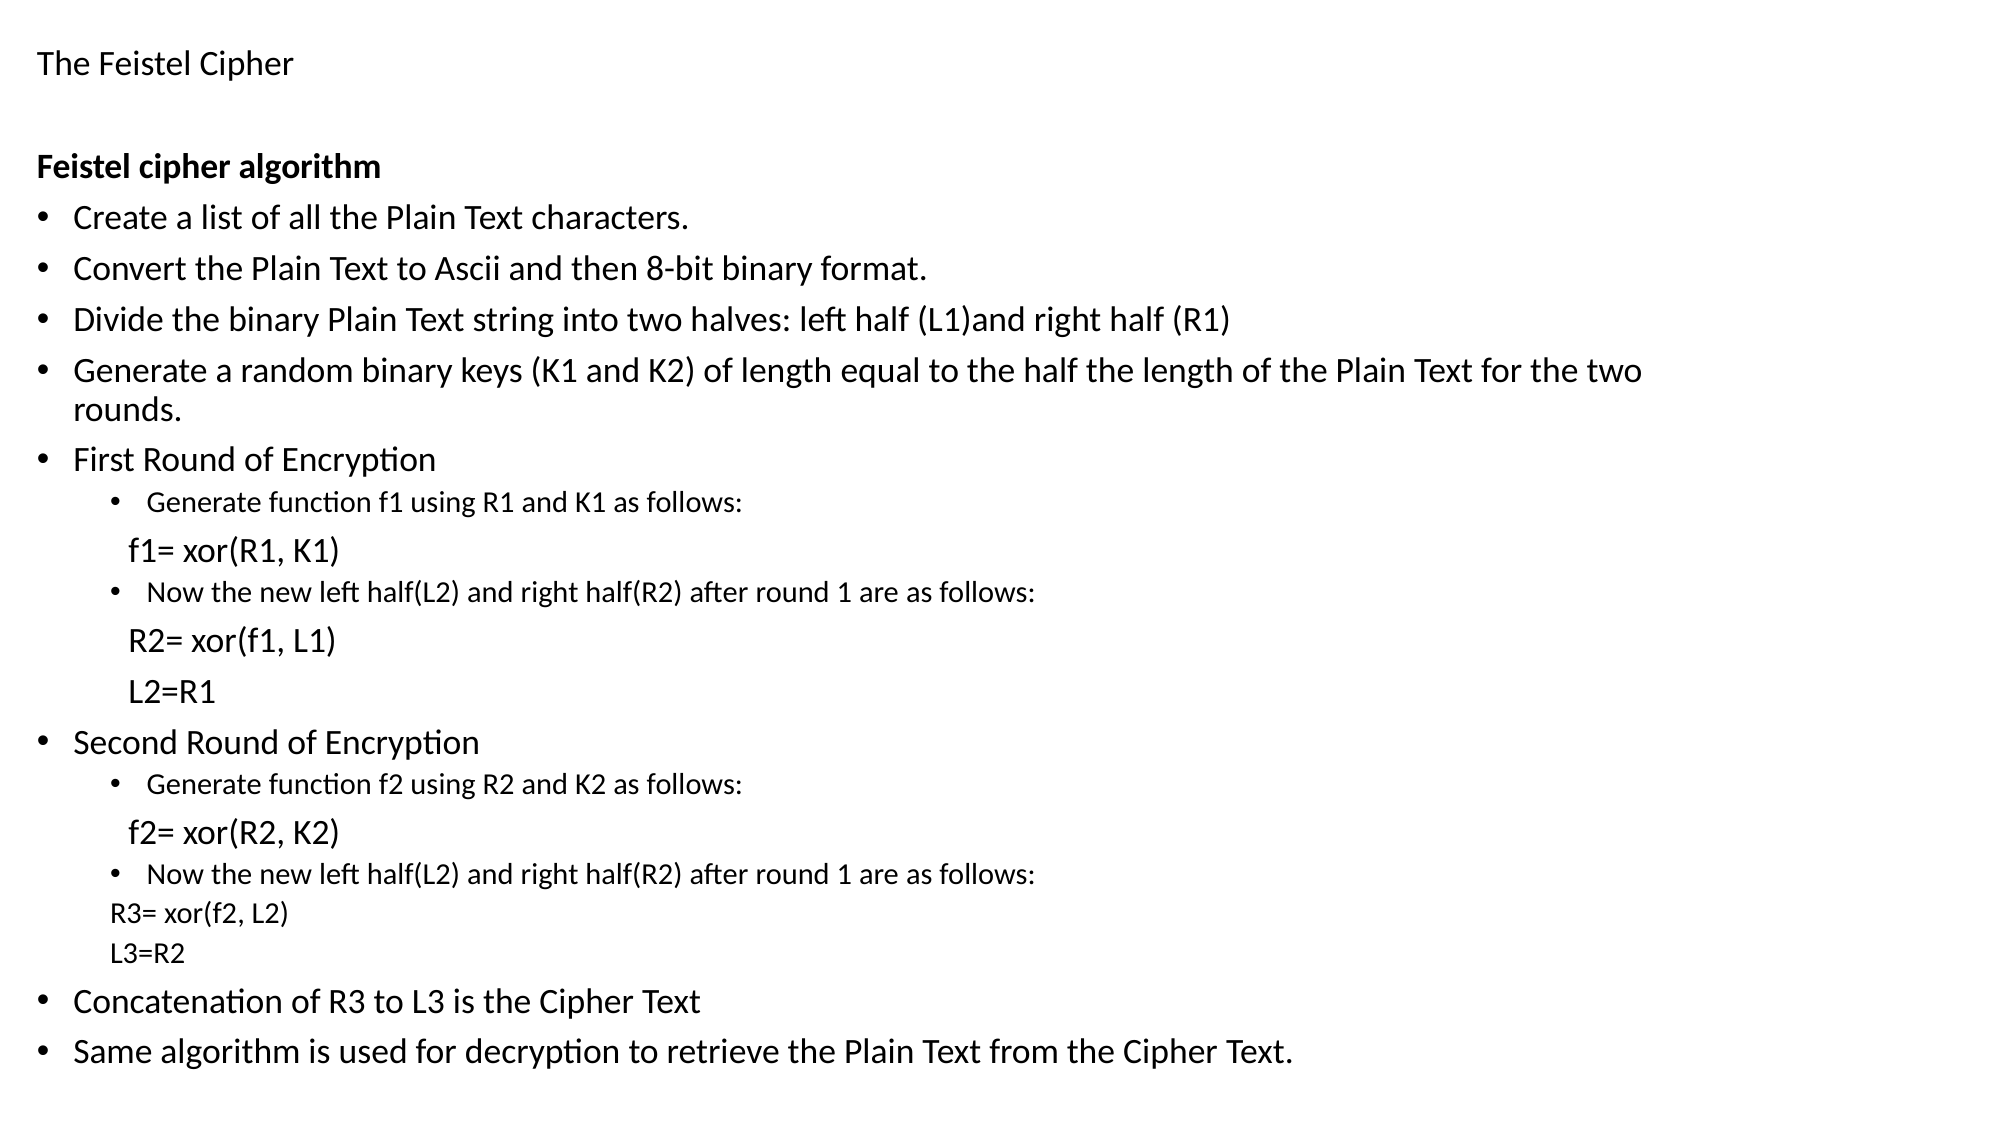

# The Feistel Cipher
Feistel cipher algorithm
Create a list of all the Plain Text characters.
Convert the Plain Text to Ascii and then 8-bit binary format.
Divide the binary Plain Text string into two halves: left half (L1)and right half (R1)
Generate a random binary keys (K1 and K2) of length equal to the half the length of the Plain Text for the two rounds.
First Round of Encryption
Generate function f1 using R1 and K1 as follows:
	f1= xor(R1, K1)
Now the new left half(L2) and right half(R2) after round 1 are as follows:
	R2= xor(f1, L1)
	L2=R1
Second Round of Encryption
Generate function f2 using R2 and K2 as follows:
	f2= xor(R2, K2)
Now the new left half(L2) and right half(R2) after round 1 are as follows:
	R3= xor(f2, L2)
	L3=R2
Concatenation of R3 to L3 is the Cipher Text
Same algorithm is used for decryption to retrieve the Plain Text from the Cipher Text.